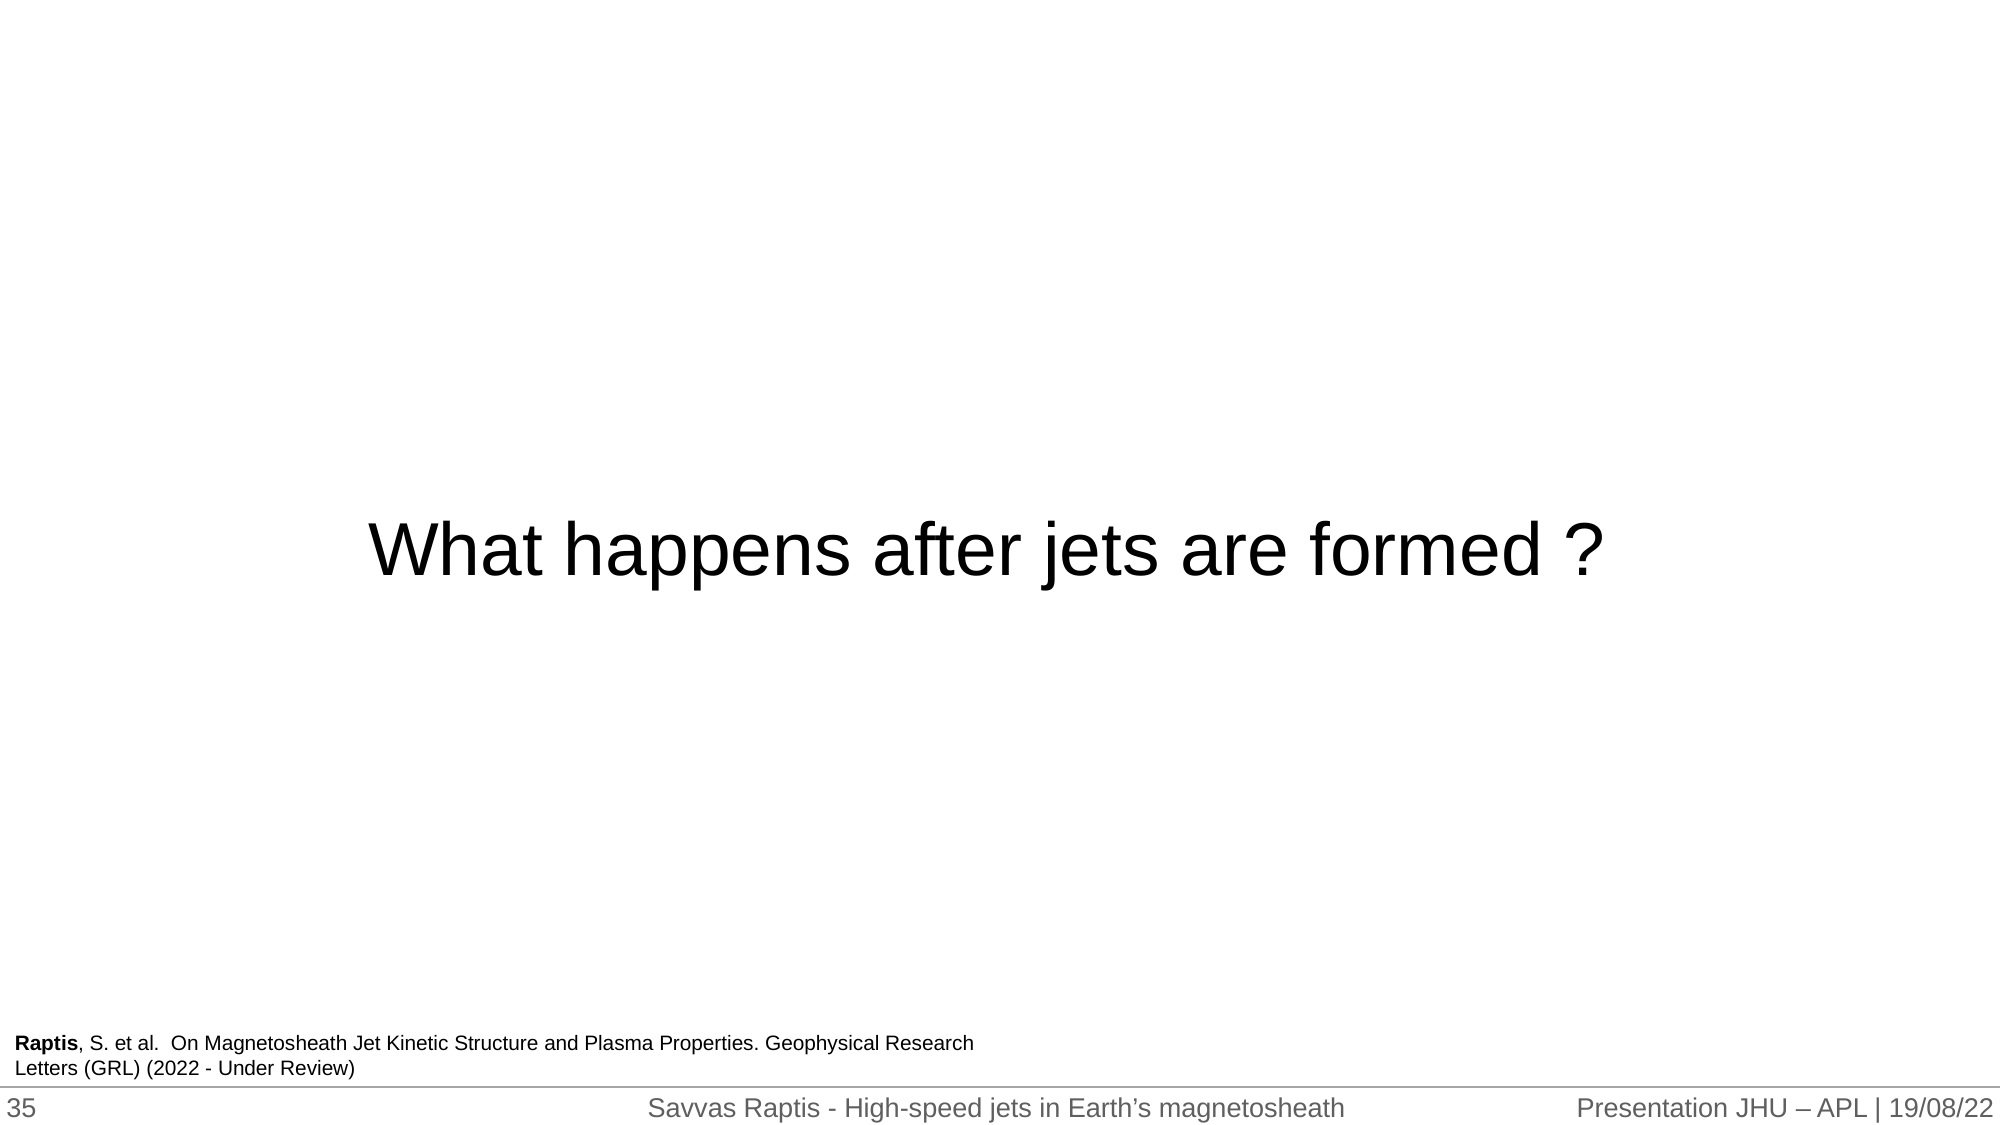

What happens after jets are formed ?
Raptis, S. et al.  On Magnetosheath Jet Kinetic Structure and Plasma Properties. Geophysical Research Letters (GRL) (2022 - Under Review)